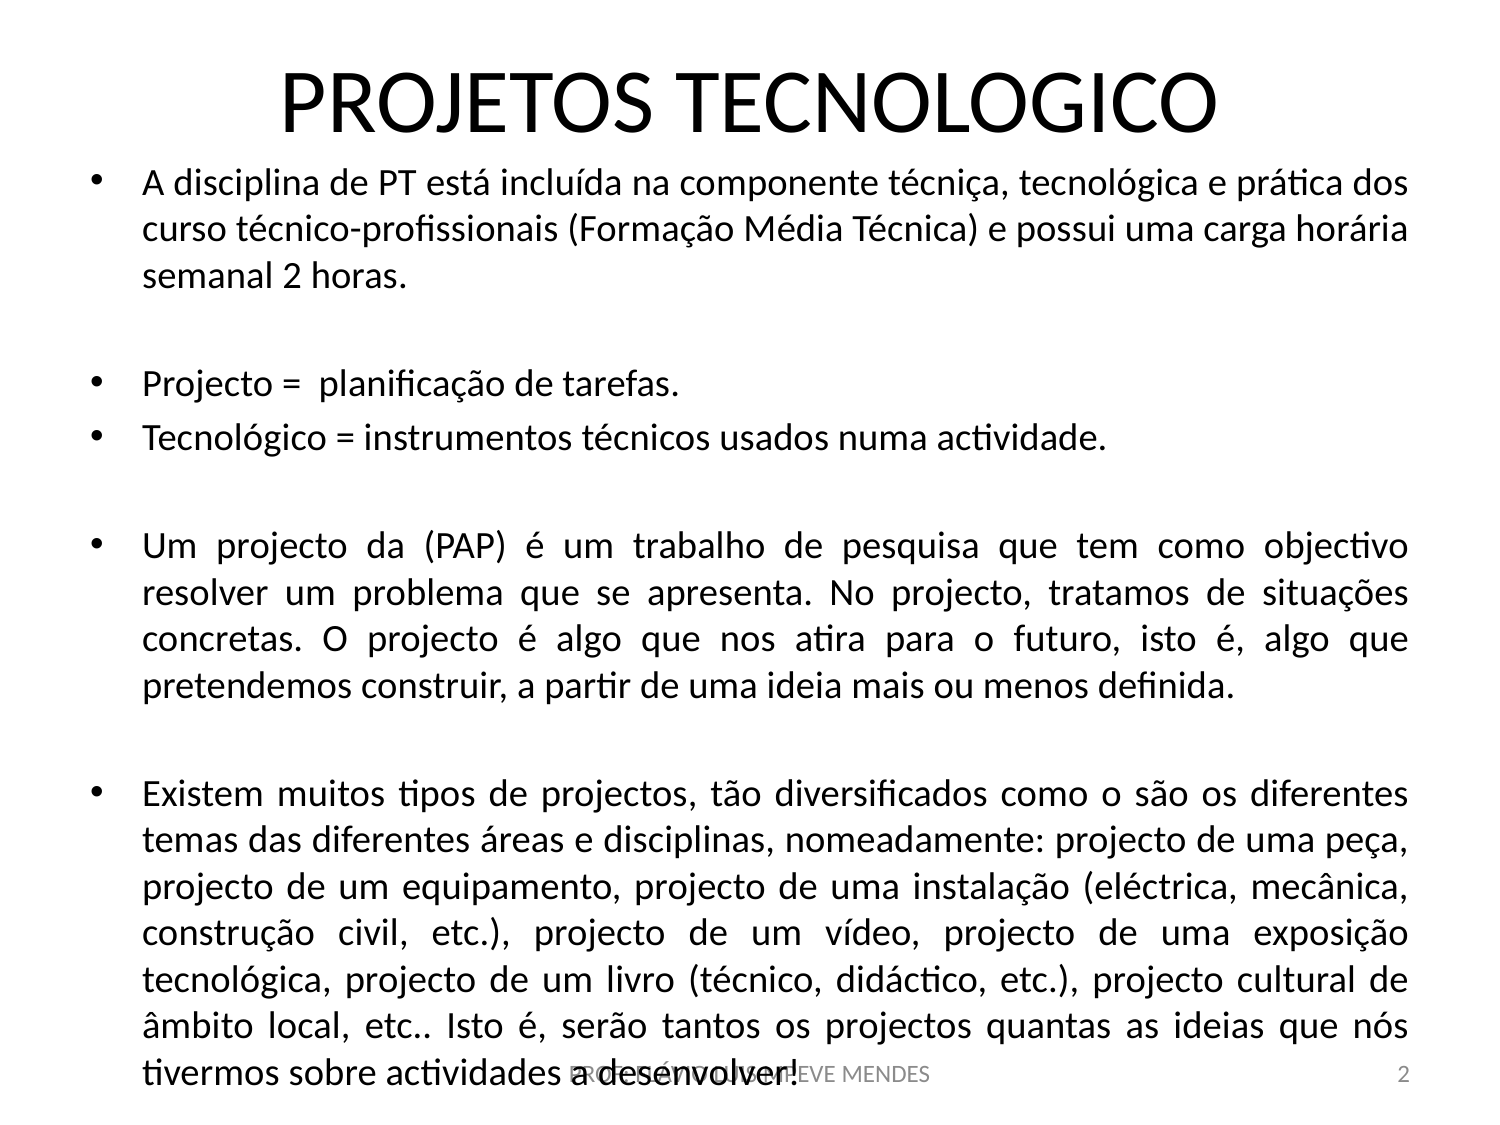

# PROJETOS TECNOLOGICO
A disciplina de PT está incluída na componente técniça, tecnológica e prática dos curso técnico-profissionais (Formação Média Técnica) e possui uma carga horária semanal 2 horas.

Projecto =  planificação de tarefas.
Tecnológico = instrumentos técnicos usados numa actividade.

Um projecto da (PAP) é um trabalho de pesquisa que tem como objectivo resolver um problema que se apresenta. No projecto, tratamos de situações concretas. O projecto é algo que nos atira para o futuro, isto é, algo que pretendemos construir, a partir de uma ideia mais ou menos definida.

Existem muitos tipos de projectos, tão diversificados como o são os diferentes temas das diferentes áreas e disciplinas, nomeadamente: projecto de uma peça, projecto de um equipamento, projecto de uma instalação (eléctrica, mecânica, construção civil, etc.), projecto de um vídeo, projecto de uma exposição tecnológica, projecto de um livro (técnico, didáctico, etc.), projecto cultural de âmbito local, etc.. Isto é, serão tantos os projectos quantas as ideias que nós tivermos sobre actividades a desenvolver!

PROF: FLÁVIO LUIS MPEVE MENDES
2